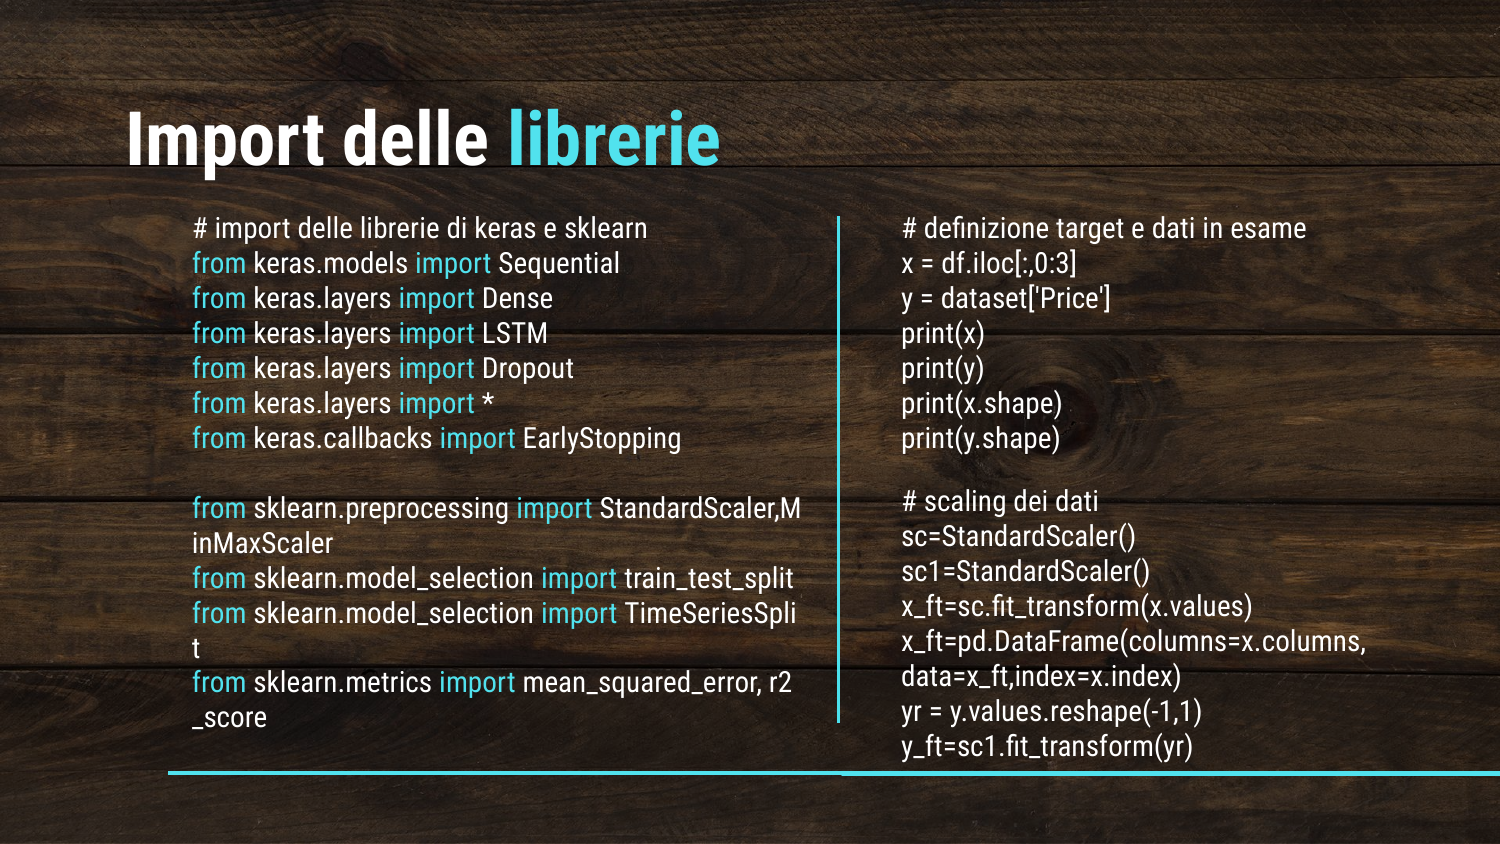

Import delle librerie
# definizione target e dati in esame
x = df.iloc[:,0:3]
y = dataset['Price']
print(x)
print(y)
print(x.shape)
print(y.shape)
# import delle librerie di keras e sklearn
from keras.models import Sequential
from keras.layers import Dense
from keras.layers import LSTM
from keras.layers import Dropout
from keras.layers import *
from keras.callbacks import EarlyStopping
from sklearn.preprocessing import StandardScaler,MinMaxScaler
from sklearn.model_selection import train_test_split
from sklearn.model_selection import TimeSeriesSplit
from sklearn.metrics import mean_squared_error, r2_score

# scaling dei dati
sc=StandardScaler()
sc1=StandardScaler()
x_ft=sc.fit_transform(x.values)
x_ft=pd.DataFrame(columns=x.columns,data=x_ft,index=x.index)
yr = y.values.reshape(-1,1)
y_ft=sc1.fit_transform(yr)